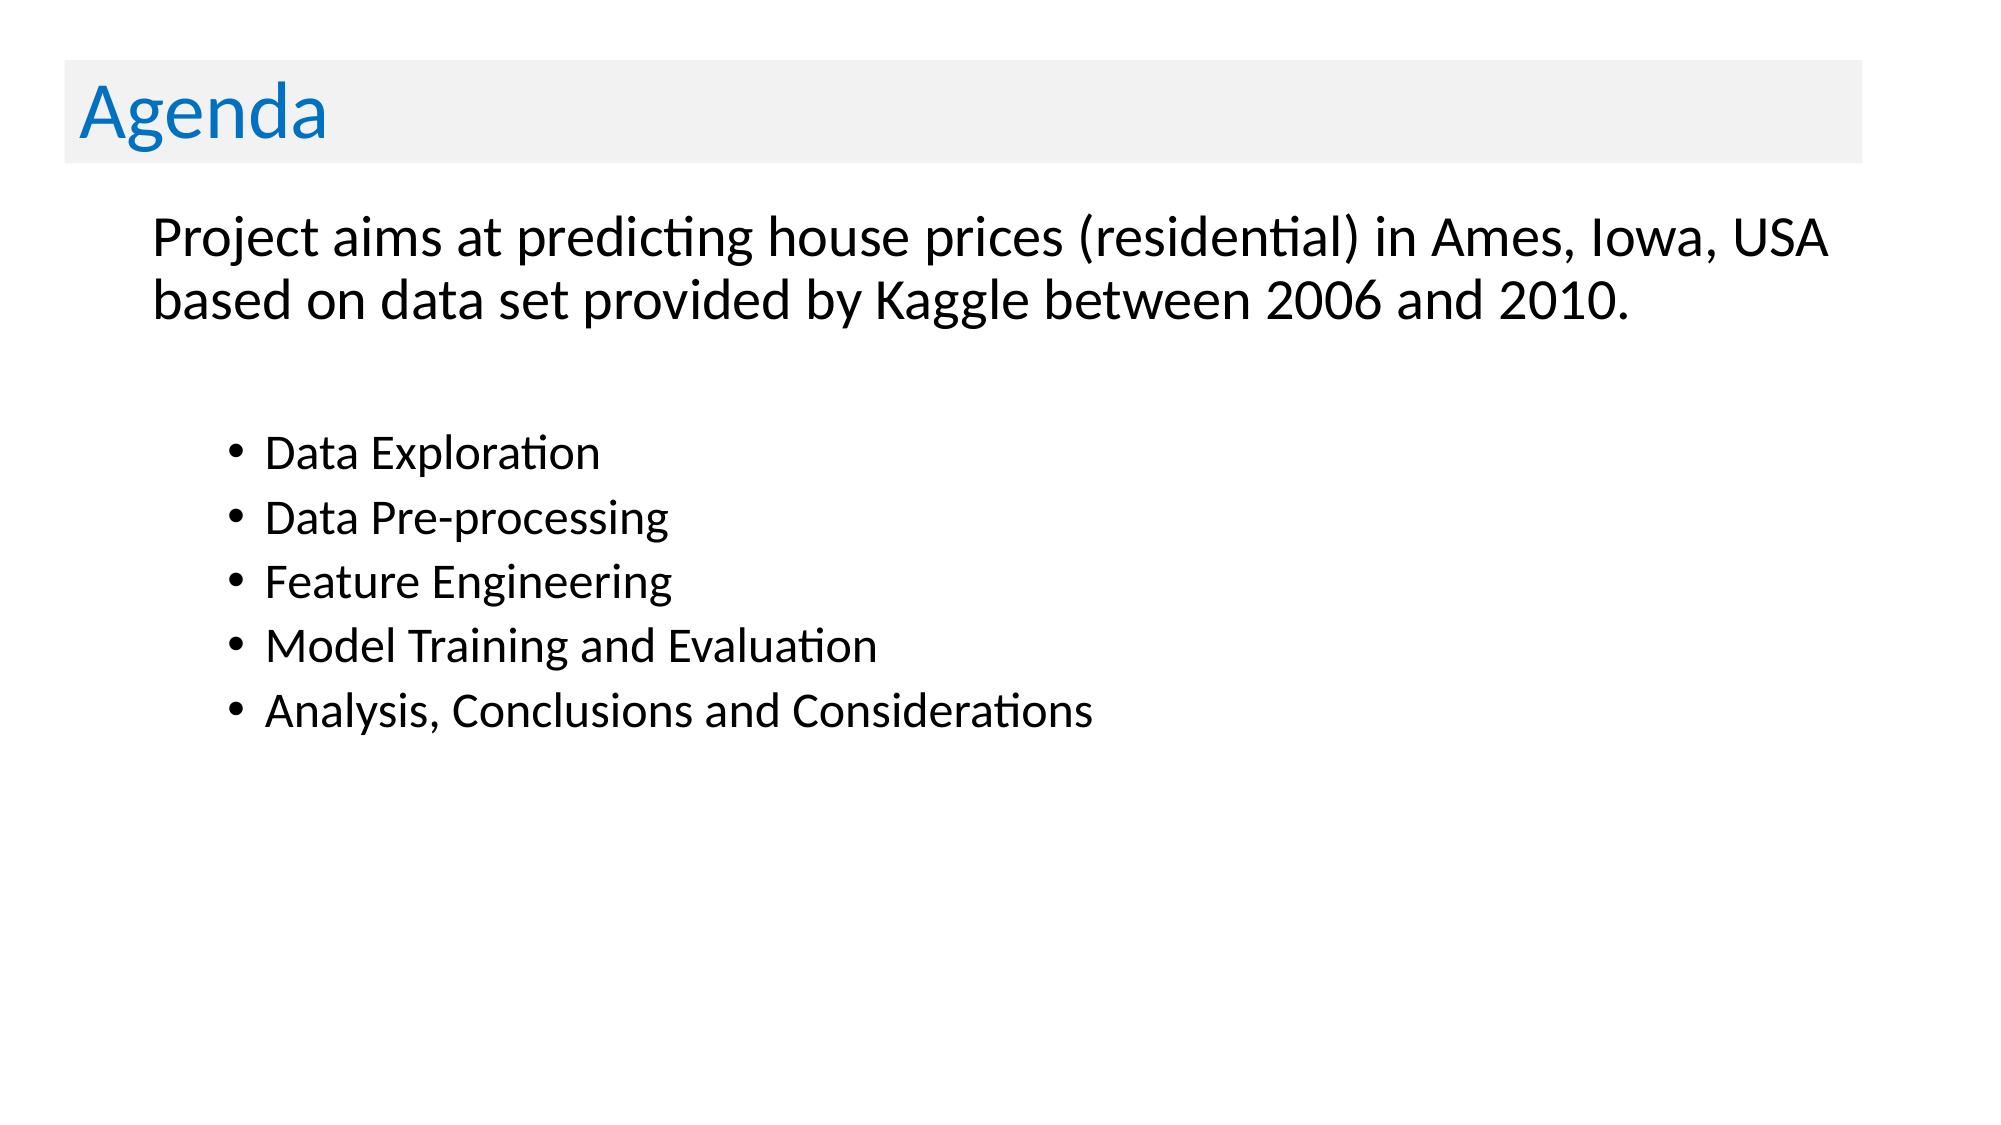

# Agenda
Project aims at predicting house prices (residential) in Ames, Iowa, USA based on data set provided by Kaggle between 2006 and 2010.

Data Exploration
Data Pre-processing
Feature Engineering
Model Training and Evaluation
Analysis, Conclusions and Considerations